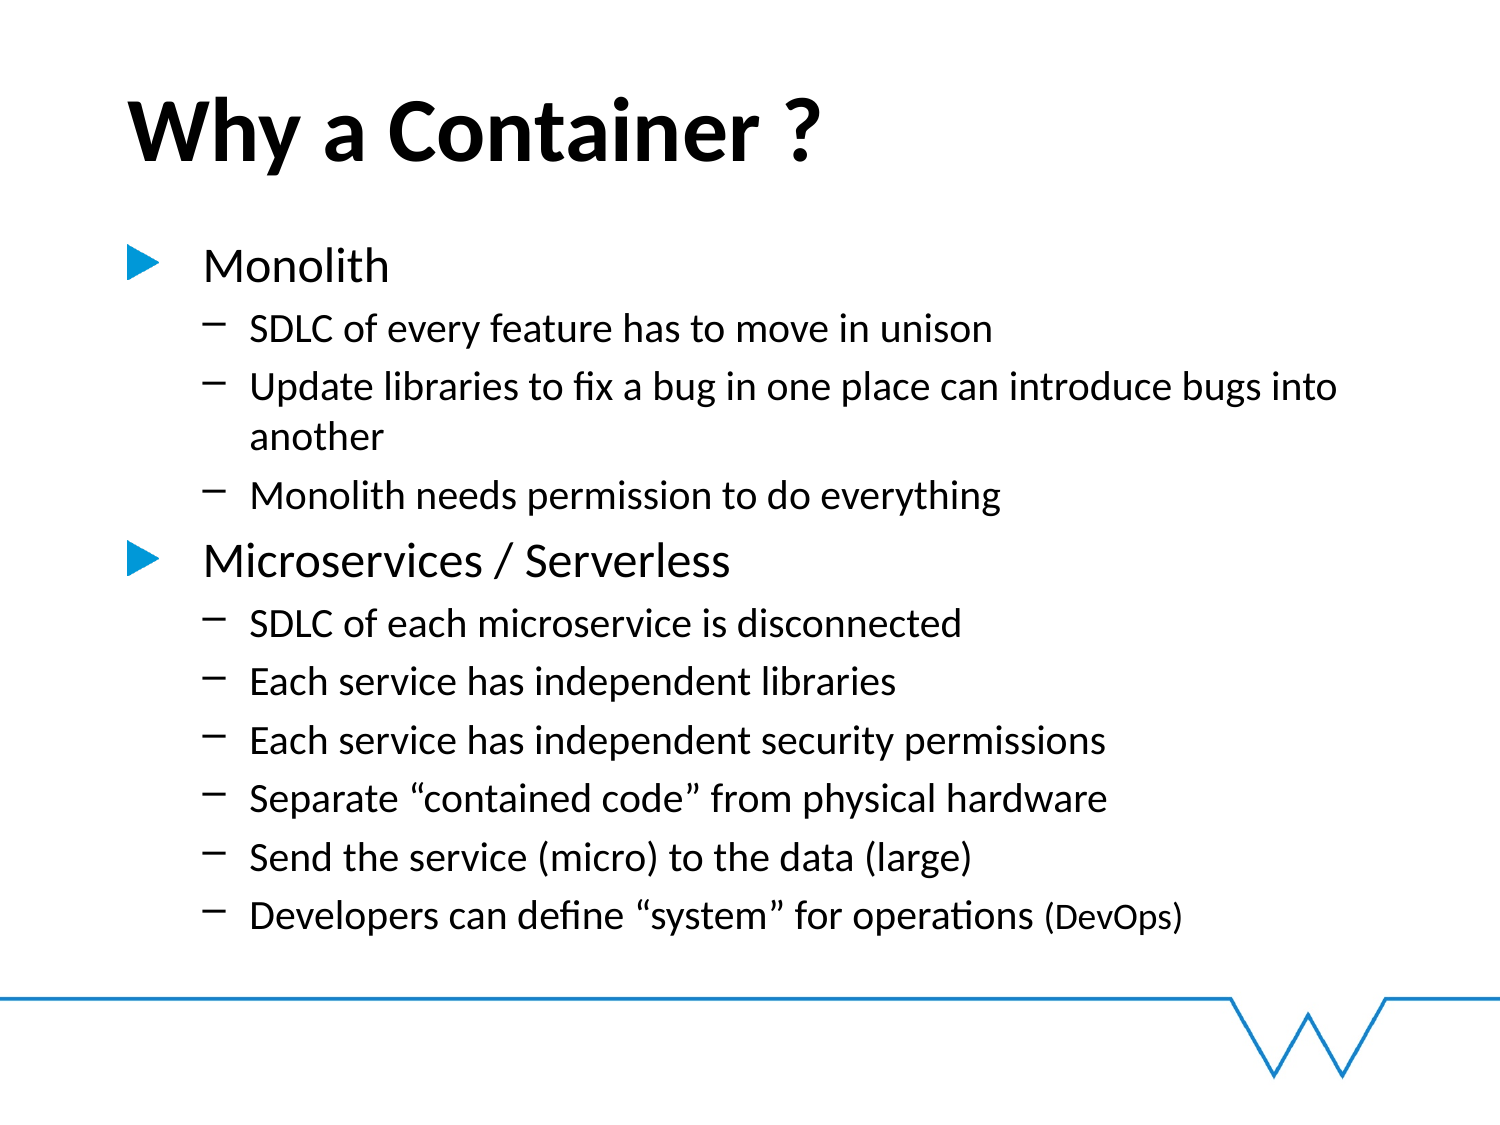

# Why a Container ?
Monolith
SDLC of every feature has to move in unison
Update libraries to fix a bug in one place can introduce bugs into another
Monolith needs permission to do everything
Microservices / Serverless
SDLC of each microservice is disconnected
Each service has independent libraries
Each service has independent security permissions
Separate “contained code” from physical hardware
Send the service (micro) to the data (large)
Developers can define “system” for operations (DevOps)